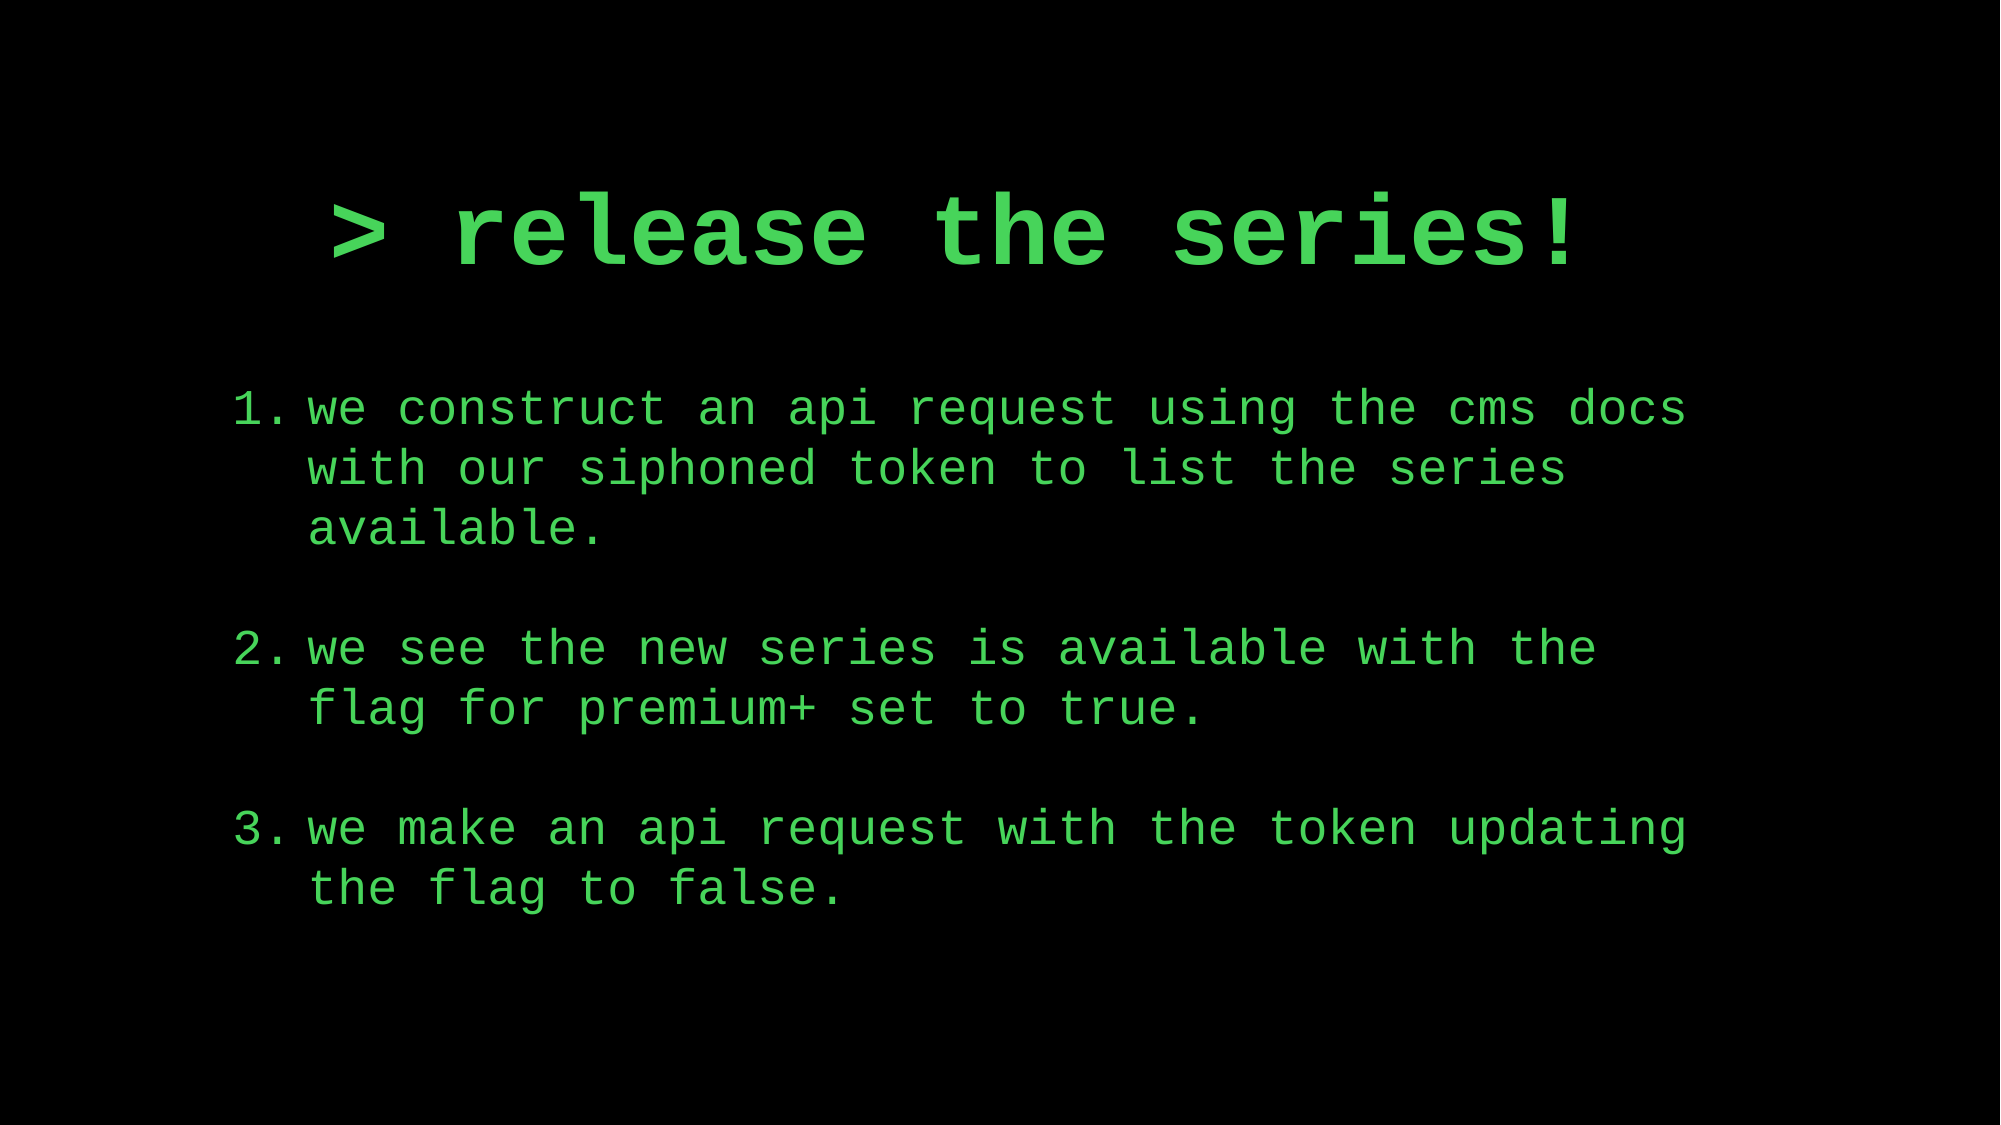

# > release the series!

we construct an api request using the cms docs with our siphoned token to list the series available.

we see the new series is available with the flag for premium+ set to true.

we make an api request with the token updating the flag to false.